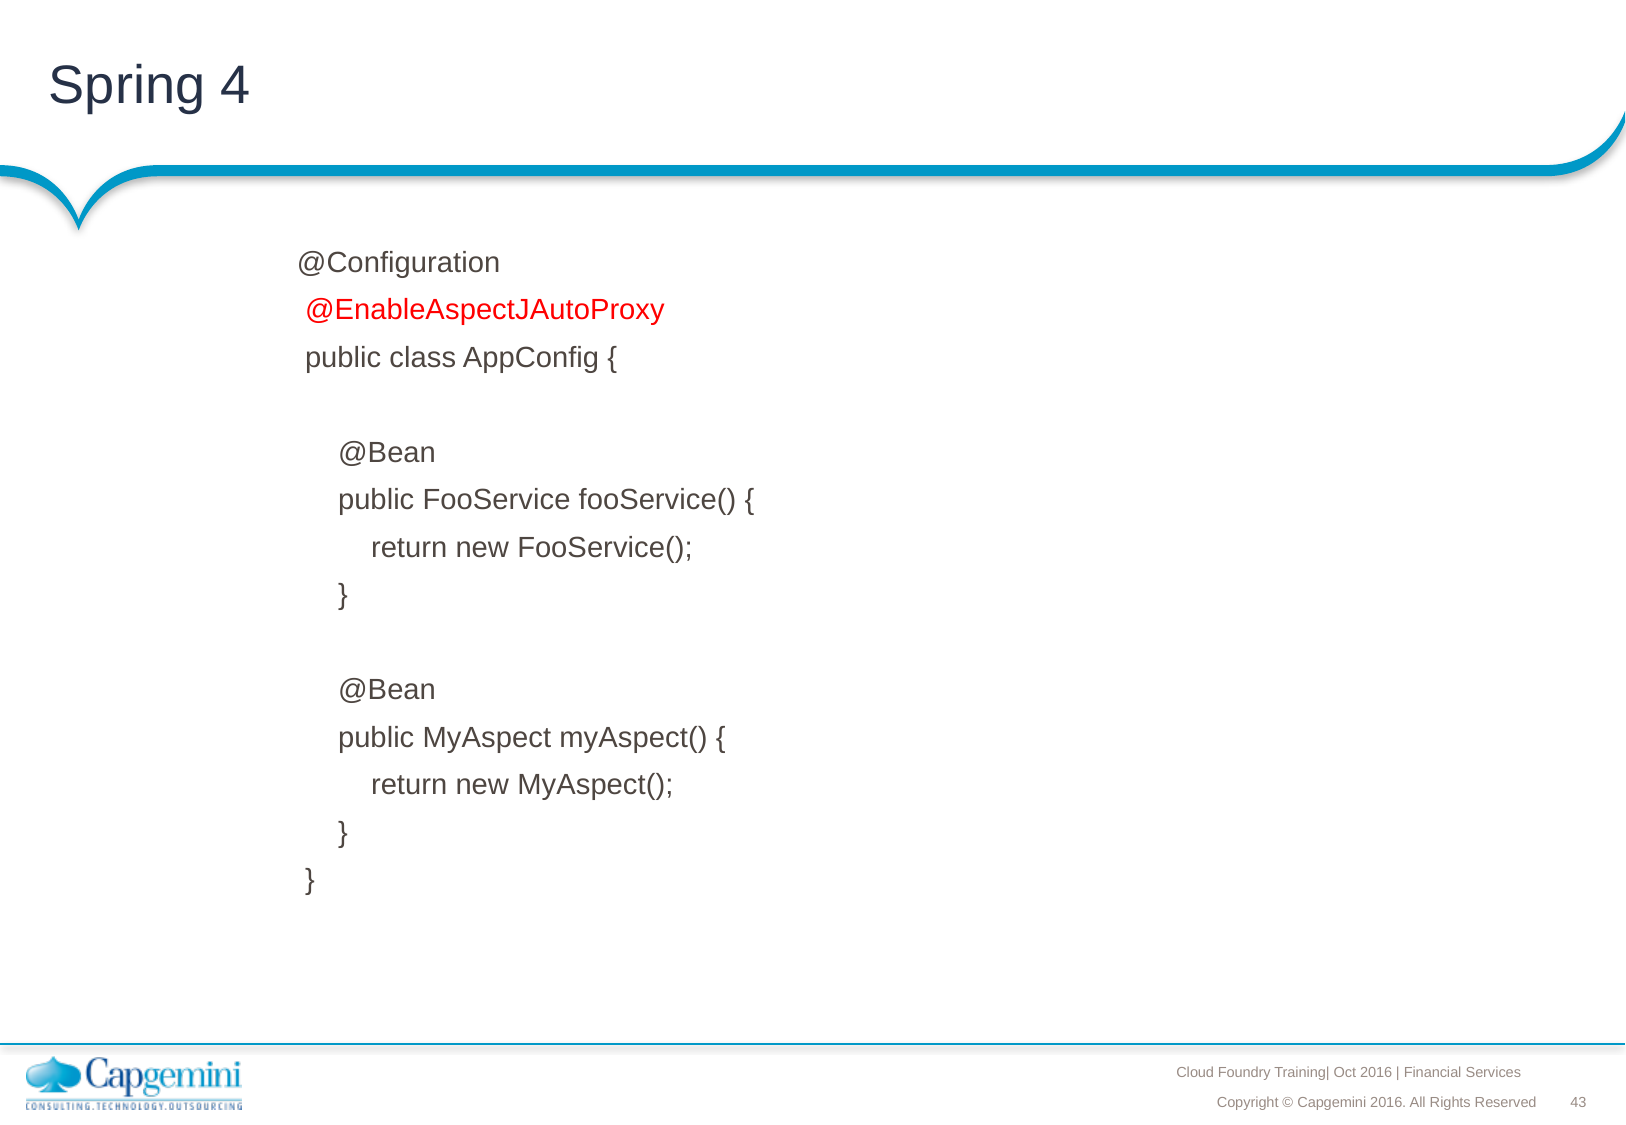

# Spring 4

@Configuration
 @EnableAspectJAutoProxy
 public class AppConfig {

     @Bean
     public FooService fooService() {
         return new FooService();
     }

     @Bean
     public MyAspect myAspect() {
         return new MyAspect();
     }
 }